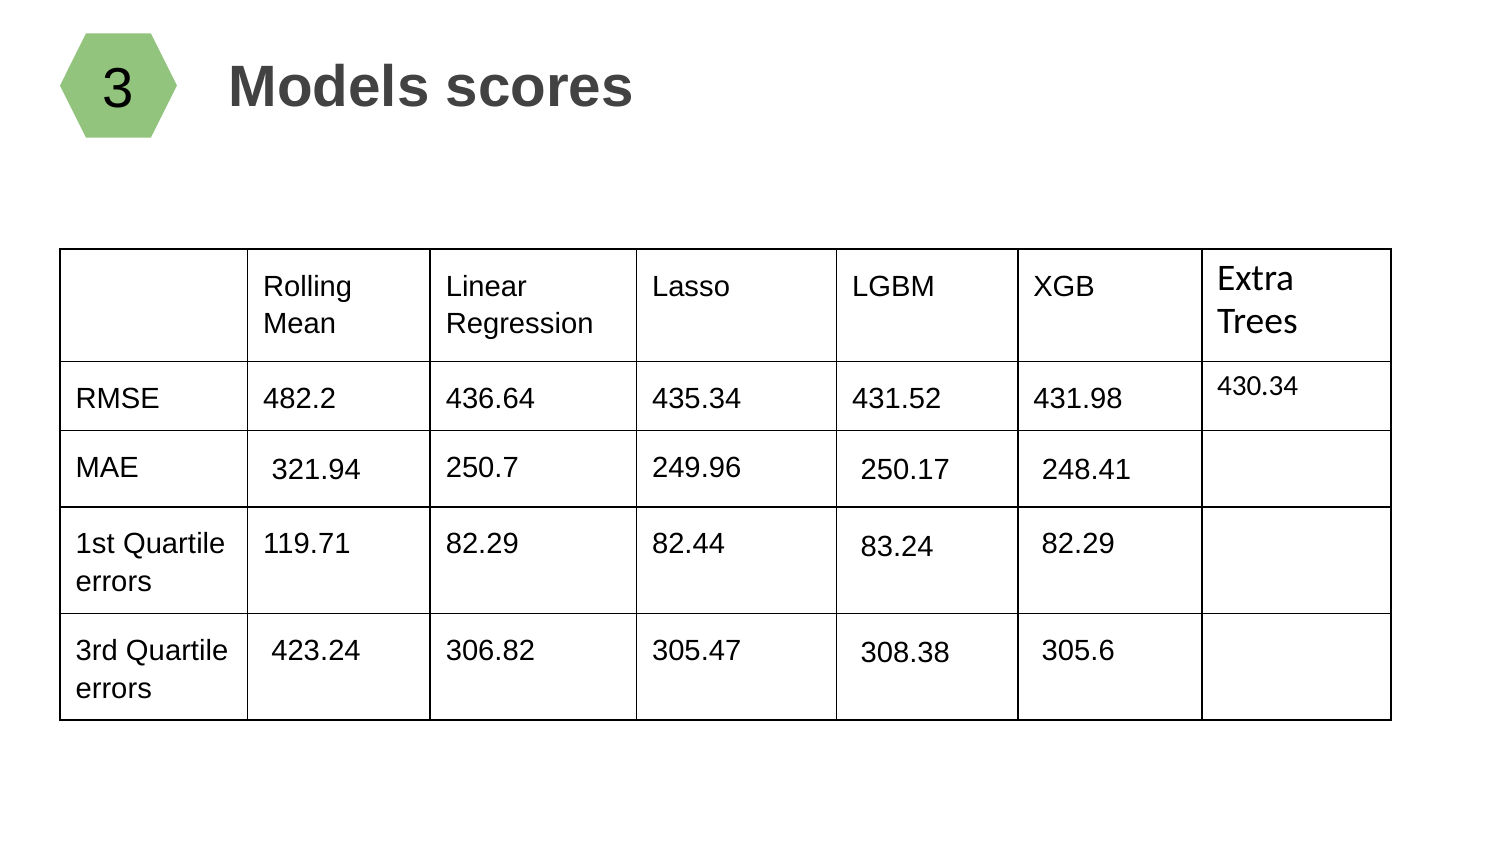

3
Models scores
|  | Rolling Mean | Linear Regression | Lasso | LGBM | XGB | Extra Trees |
| --- | --- | --- | --- | --- | --- | --- |
| RMSE | 482.2 | 436.64 | 435.34 | 431.52 | 431.98 | 430.34 |
| MAE | 321.94 | 250.7 | 249.96 | 250.17 | 248.41 |  |
| 1st Quartile errors | 119.71 | 82.29 | 82.44 | 83.24 | 82.29 |  |
| 3rd Quartile errors | 423.24 | 306.82 | 305.47 | 308.38 | 305.6 |  |